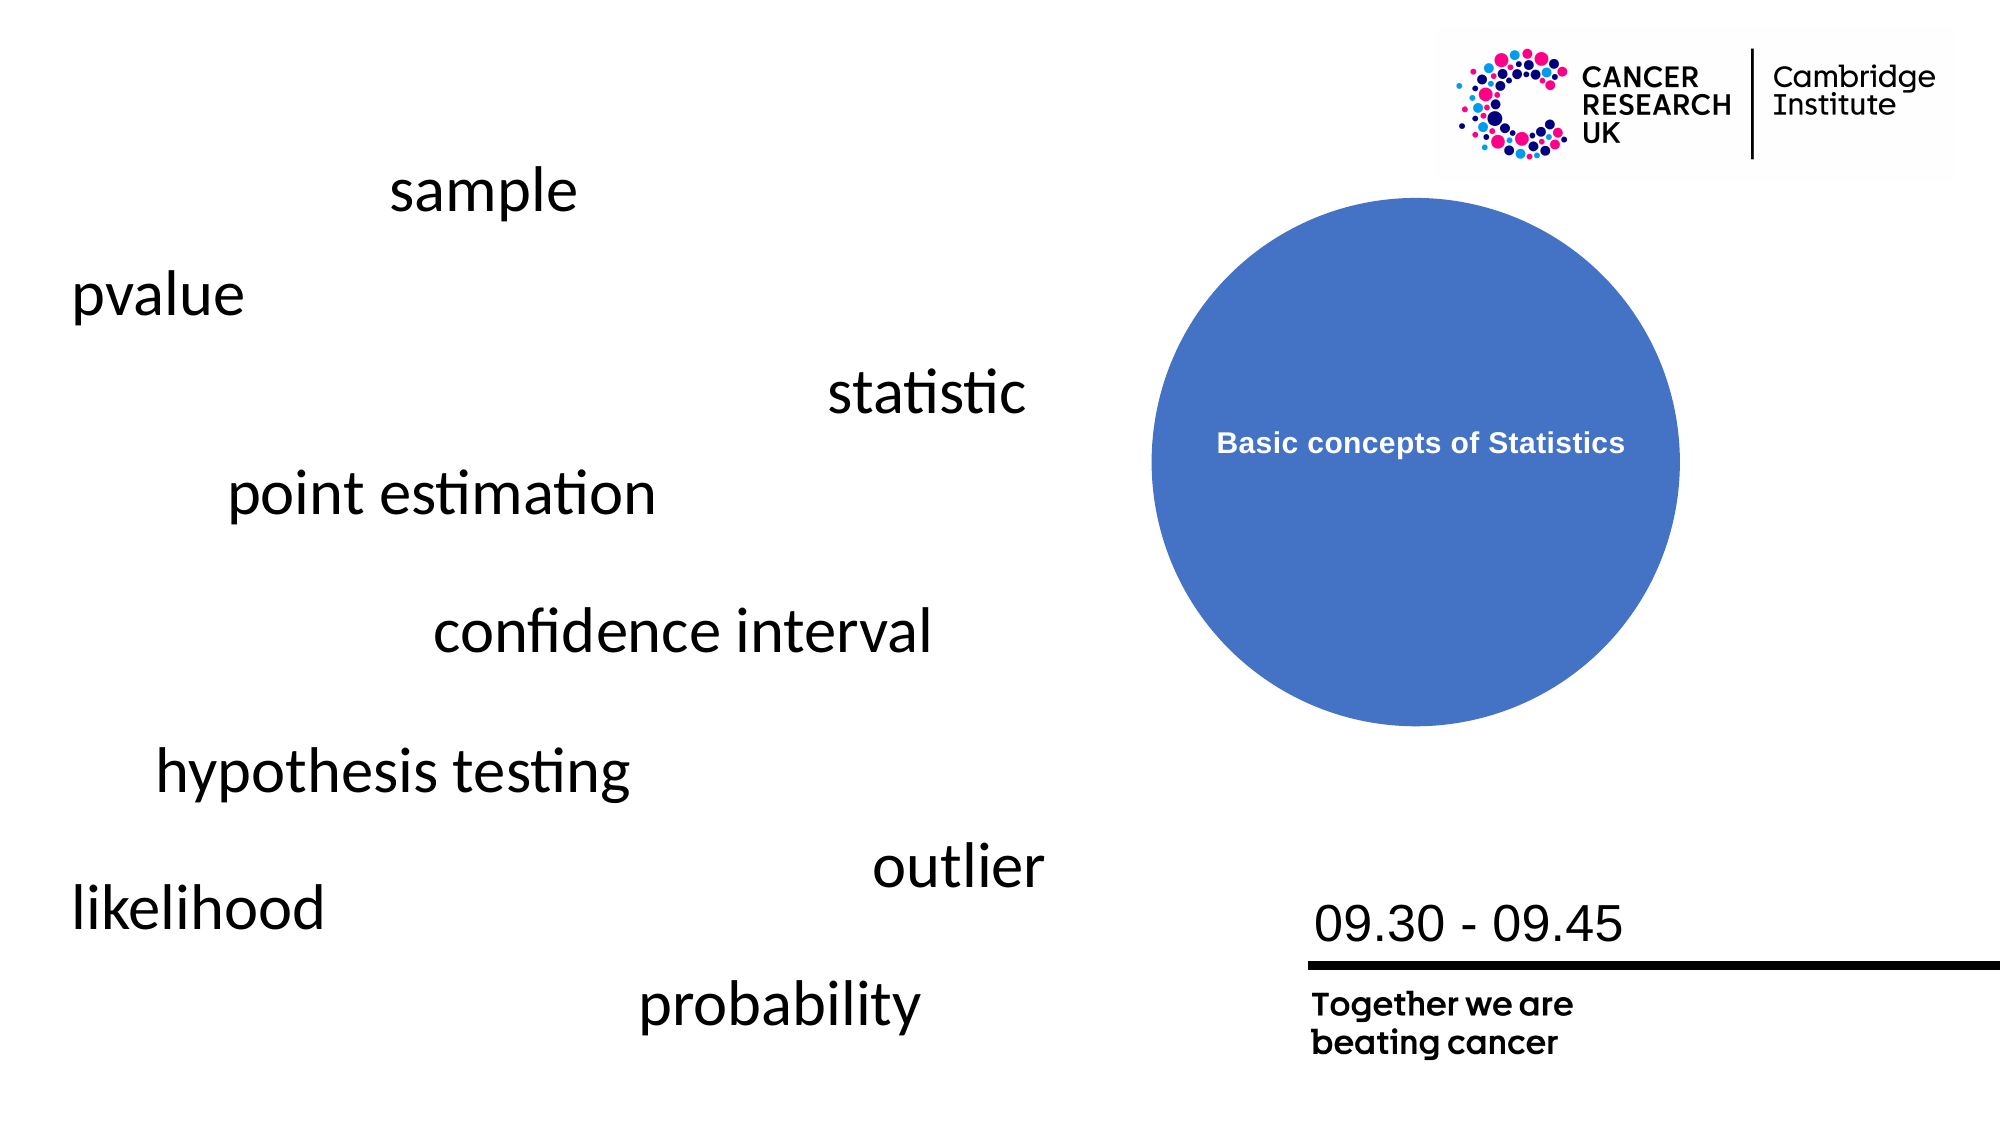

sample
pvalue
statistic
# Basic concepts of Statistics
point estimation
confidence interval
hypothesis testing
outlier
likelihood
09.30 - 09.45
probability